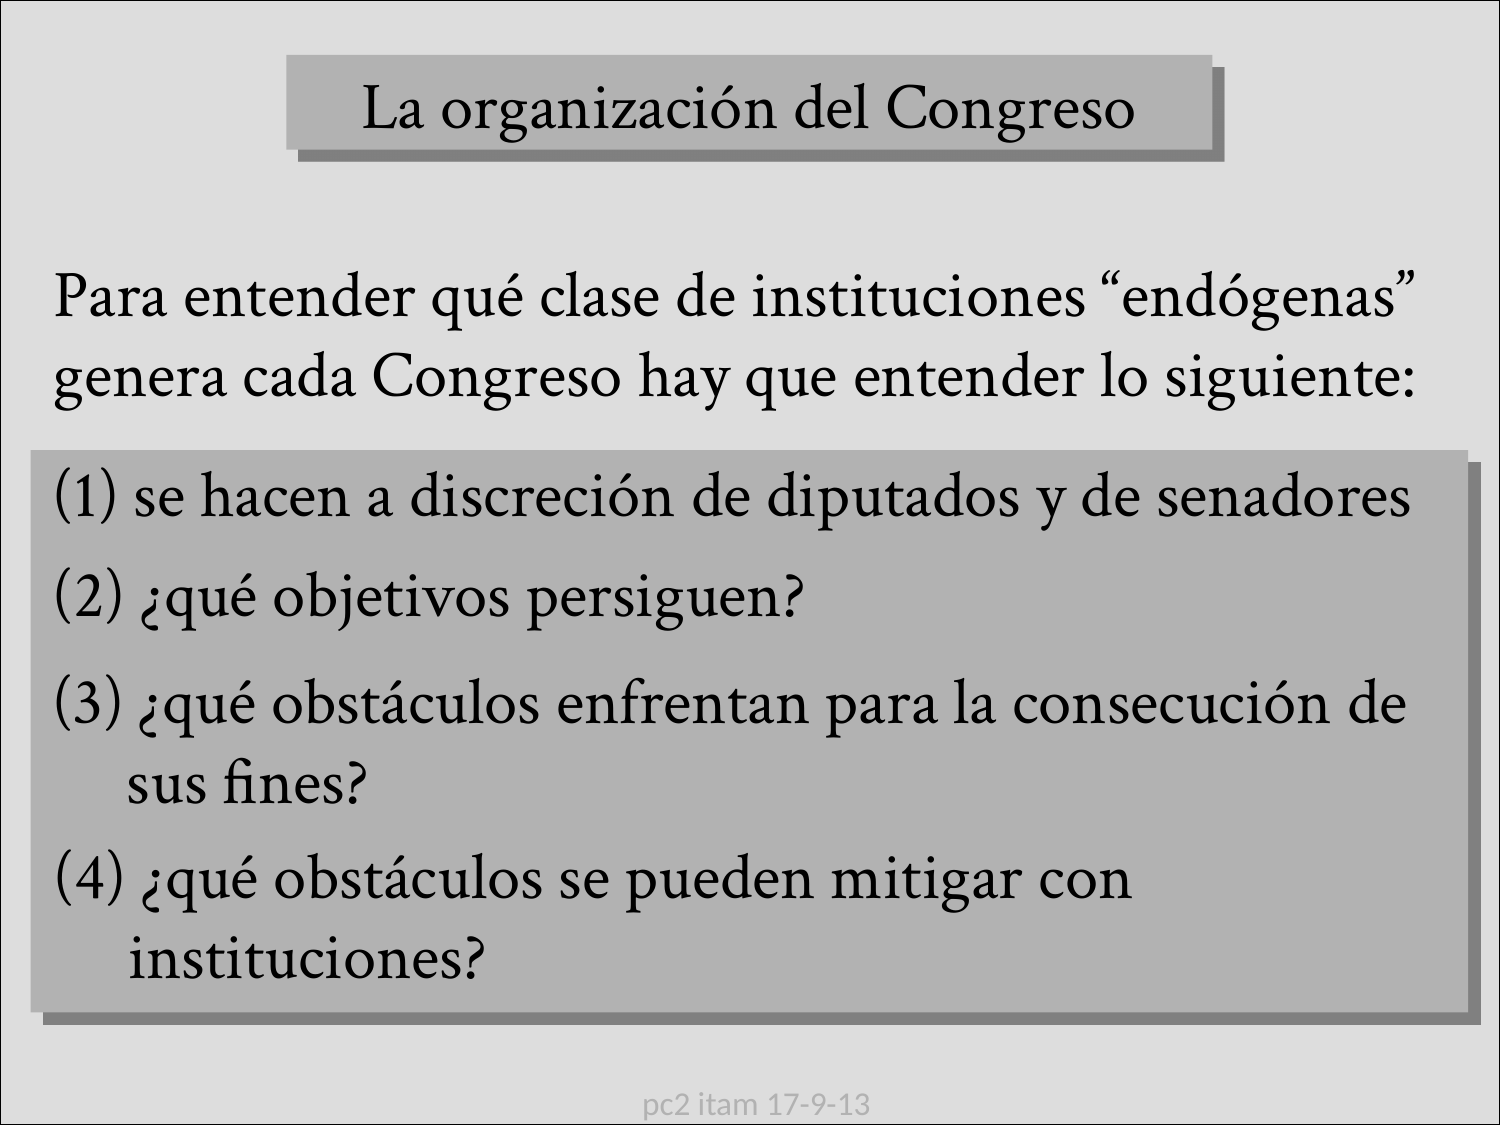

La organización del Congreso
Para entender qué clase de instituciones “endógenas” genera cada Congreso hay que entender lo siguiente:
(1) se hacen a discreción de diputados y de senadores

(2) ¿qué objetivos persiguen?
(3) ¿qué obstáculos enfrentan para la consecución de
     sus fines?
(4) ¿qué obstáculos se pueden mitigar con
     instituciones?